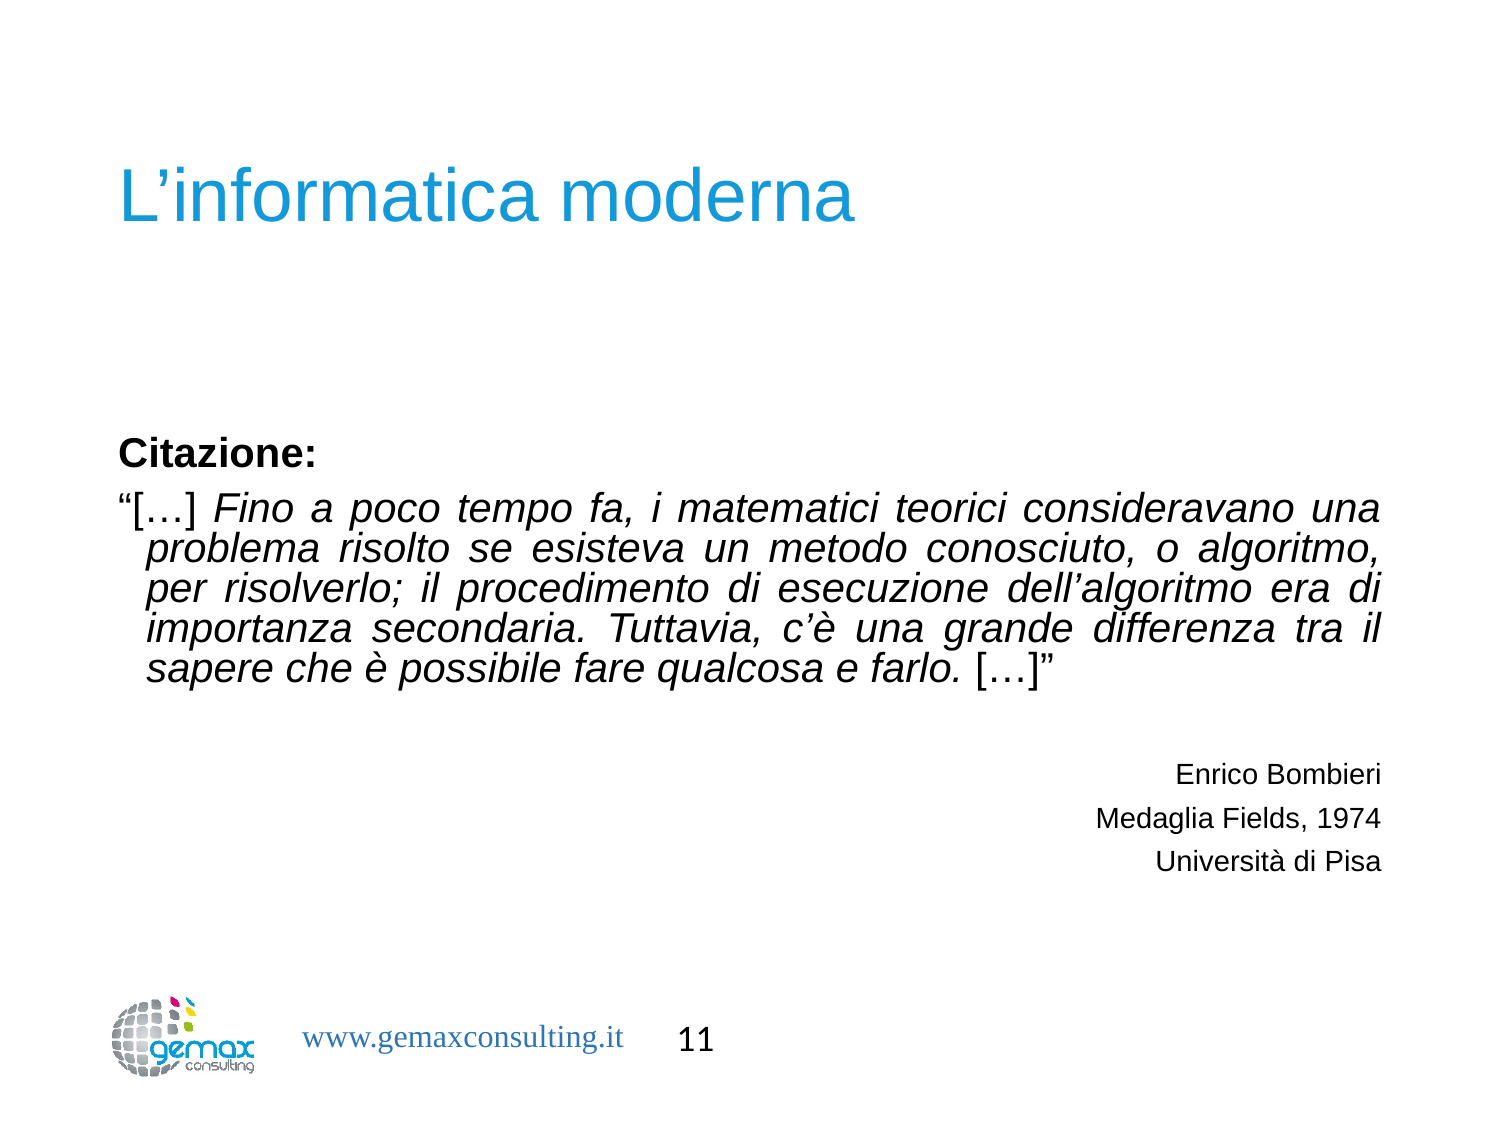

# L’informatica moderna
Citazione:
“[…] Fino a poco tempo fa, i matematici teorici consideravano una problema risolto se esisteva un metodo conosciuto, o algoritmo, per risolverlo; il procedimento di esecuzione dell’algoritmo era di importanza secondaria. Tuttavia, c’è una grande differenza tra il sapere che è possibile fare qualcosa e farlo. […]”

Enrico Bombieri
Medaglia Fields, 1974
Università di Pisa
11